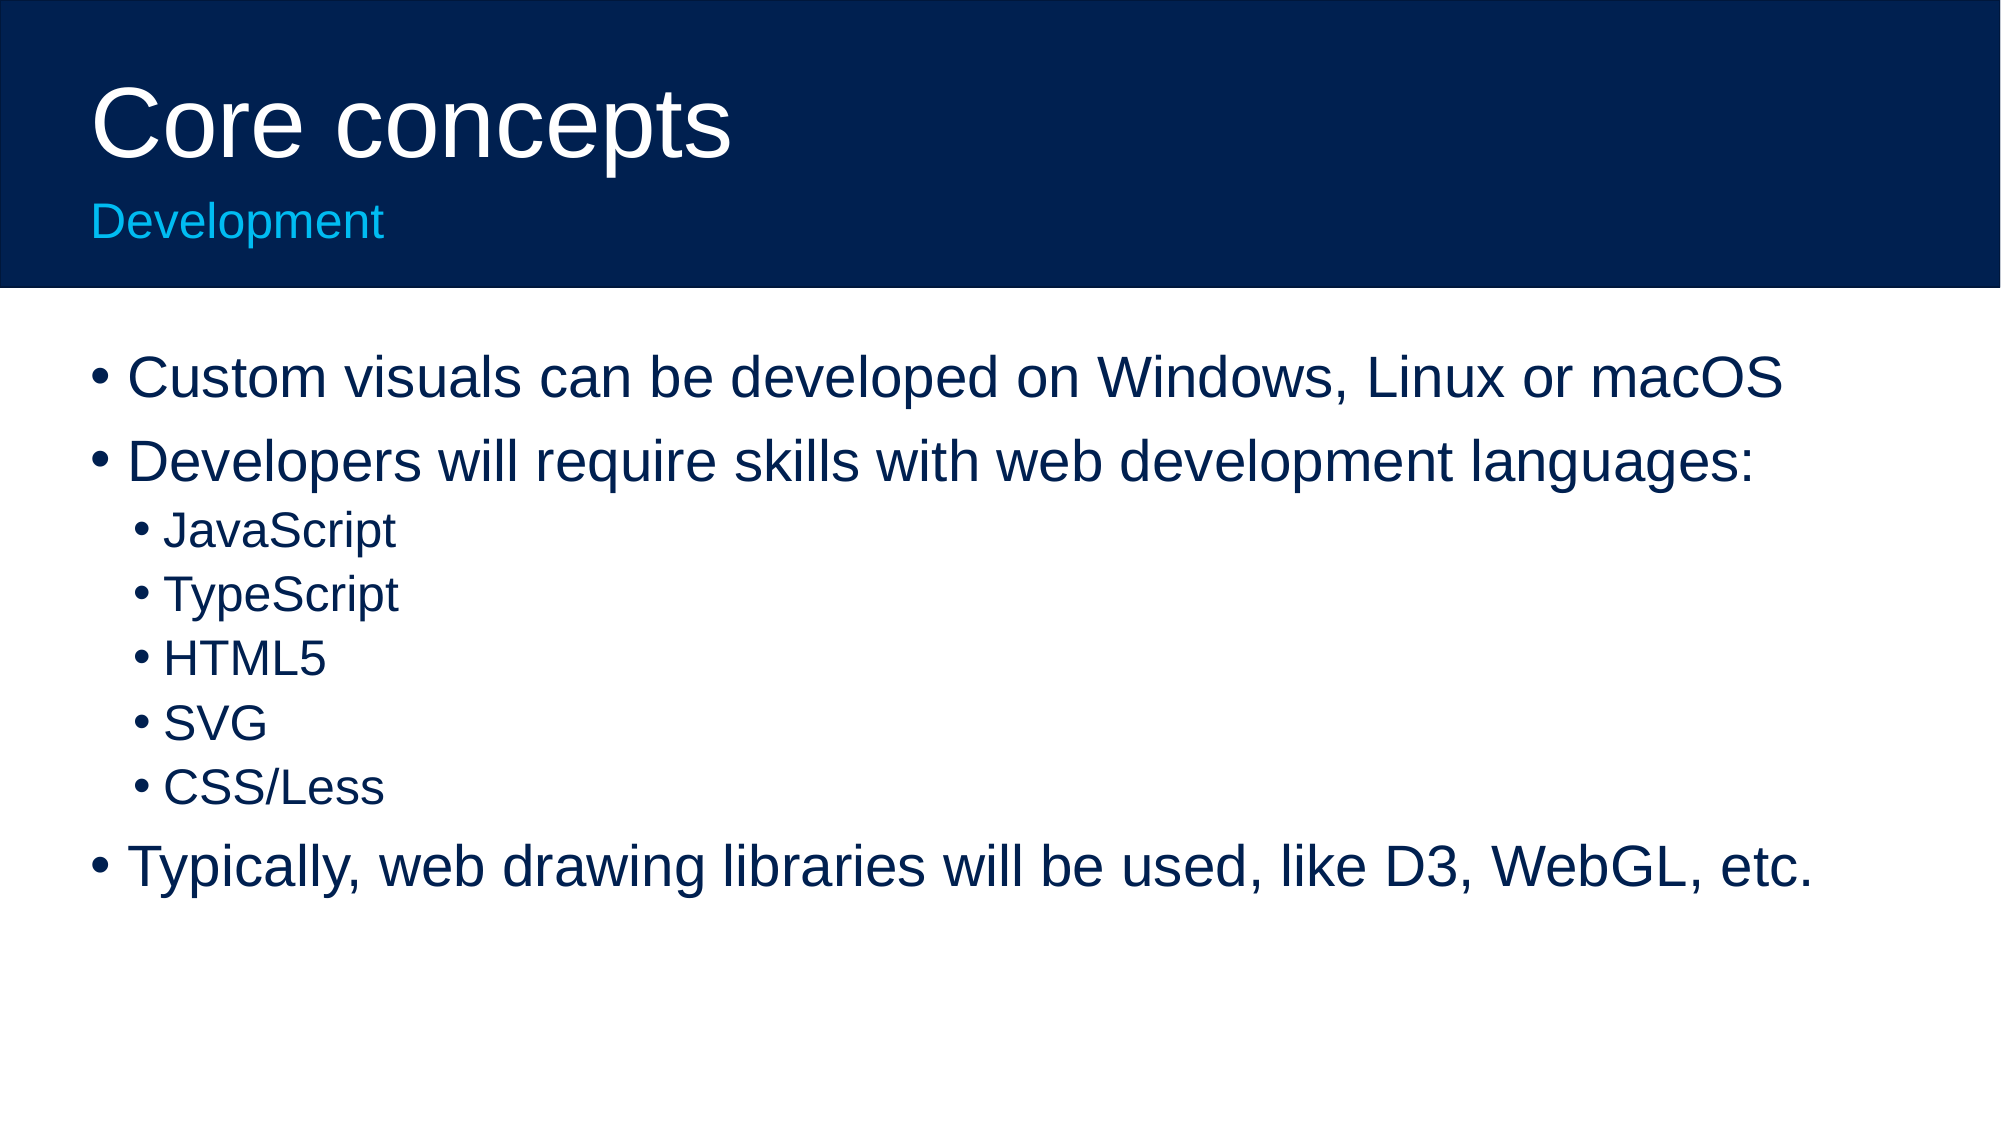

Core concepts
Development
Custom visuals can be developed on Windows, Linux or macOS
Developers will require skills with web development languages:
JavaScript
TypeScript
HTML5
SVG
CSS/Less
Typically, web drawing libraries will be used, like D3, WebGL, etc.